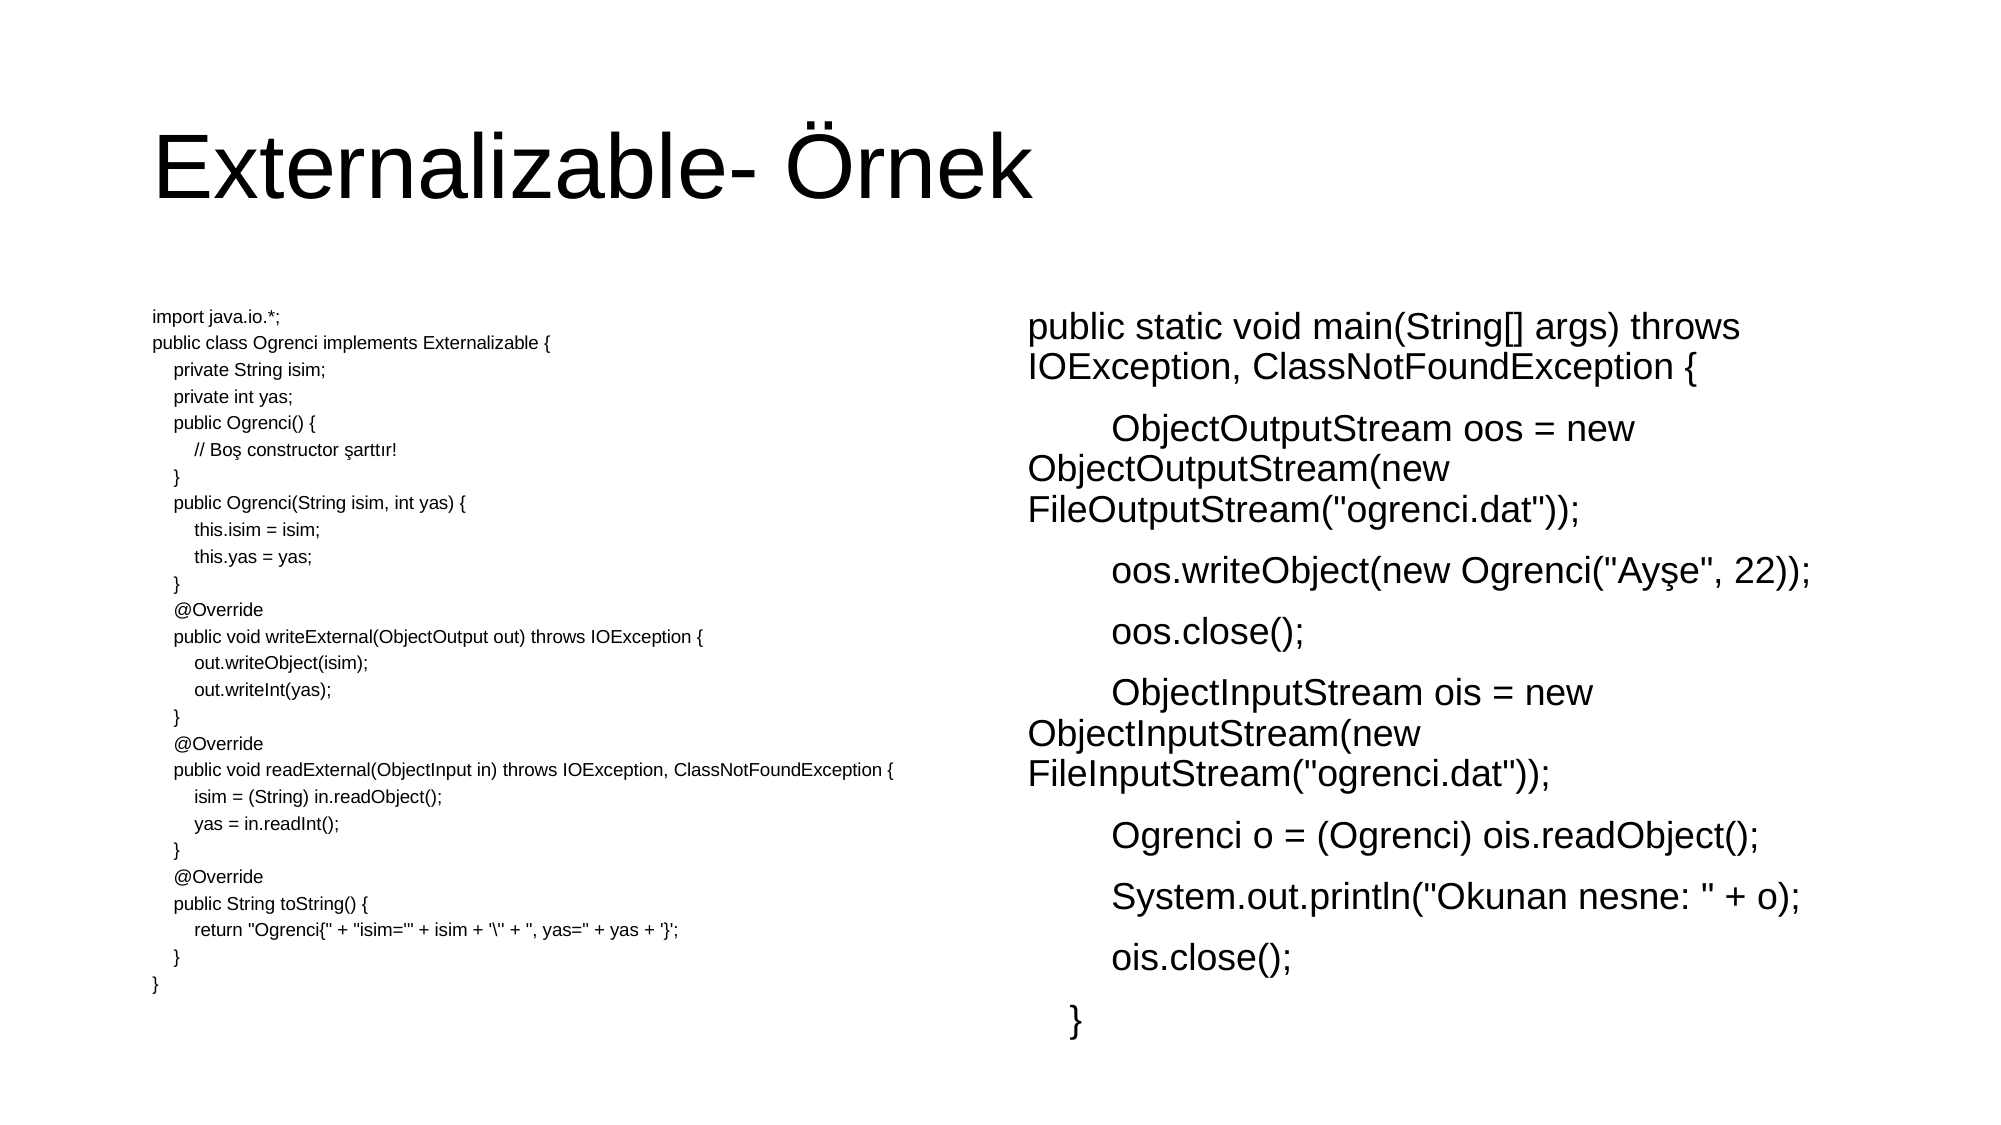

# Externalizable- Örnek
import java.io.*;
public class Ogrenci implements Externalizable {
    private String isim;
    private int yas;
    public Ogrenci() {
        // Boş constructor şarttır!
    }
    public Ogrenci(String isim, int yas) {
        this.isim = isim;
        this.yas = yas;
    }
    @Override
    public void writeExternal(ObjectOutput out) throws IOException {
        out.writeObject(isim);
        out.writeInt(yas);
    }
    @Override
    public void readExternal(ObjectInput in) throws IOException, ClassNotFoundException {
        isim = (String) in.readObject();
        yas = in.readInt();
    }
    @Override
    public String toString() {
        return "Ogrenci{" + "isim='" + isim + '\'' + ", yas=" + yas + '}';
    }
}

public static void main(String[] args) throws IOException, ClassNotFoundException {
        ObjectOutputStream oos = new ObjectOutputStream(new FileOutputStream("ogrenci.dat"));
        oos.writeObject(new Ogrenci("Ayşe", 22));
        oos.close();
        ObjectInputStream ois = new ObjectInputStream(new FileInputStream("ogrenci.dat"));
        Ogrenci o = (Ogrenci) ois.readObject();
        System.out.println("Okunan nesne: " + o);
        ois.close();
    }